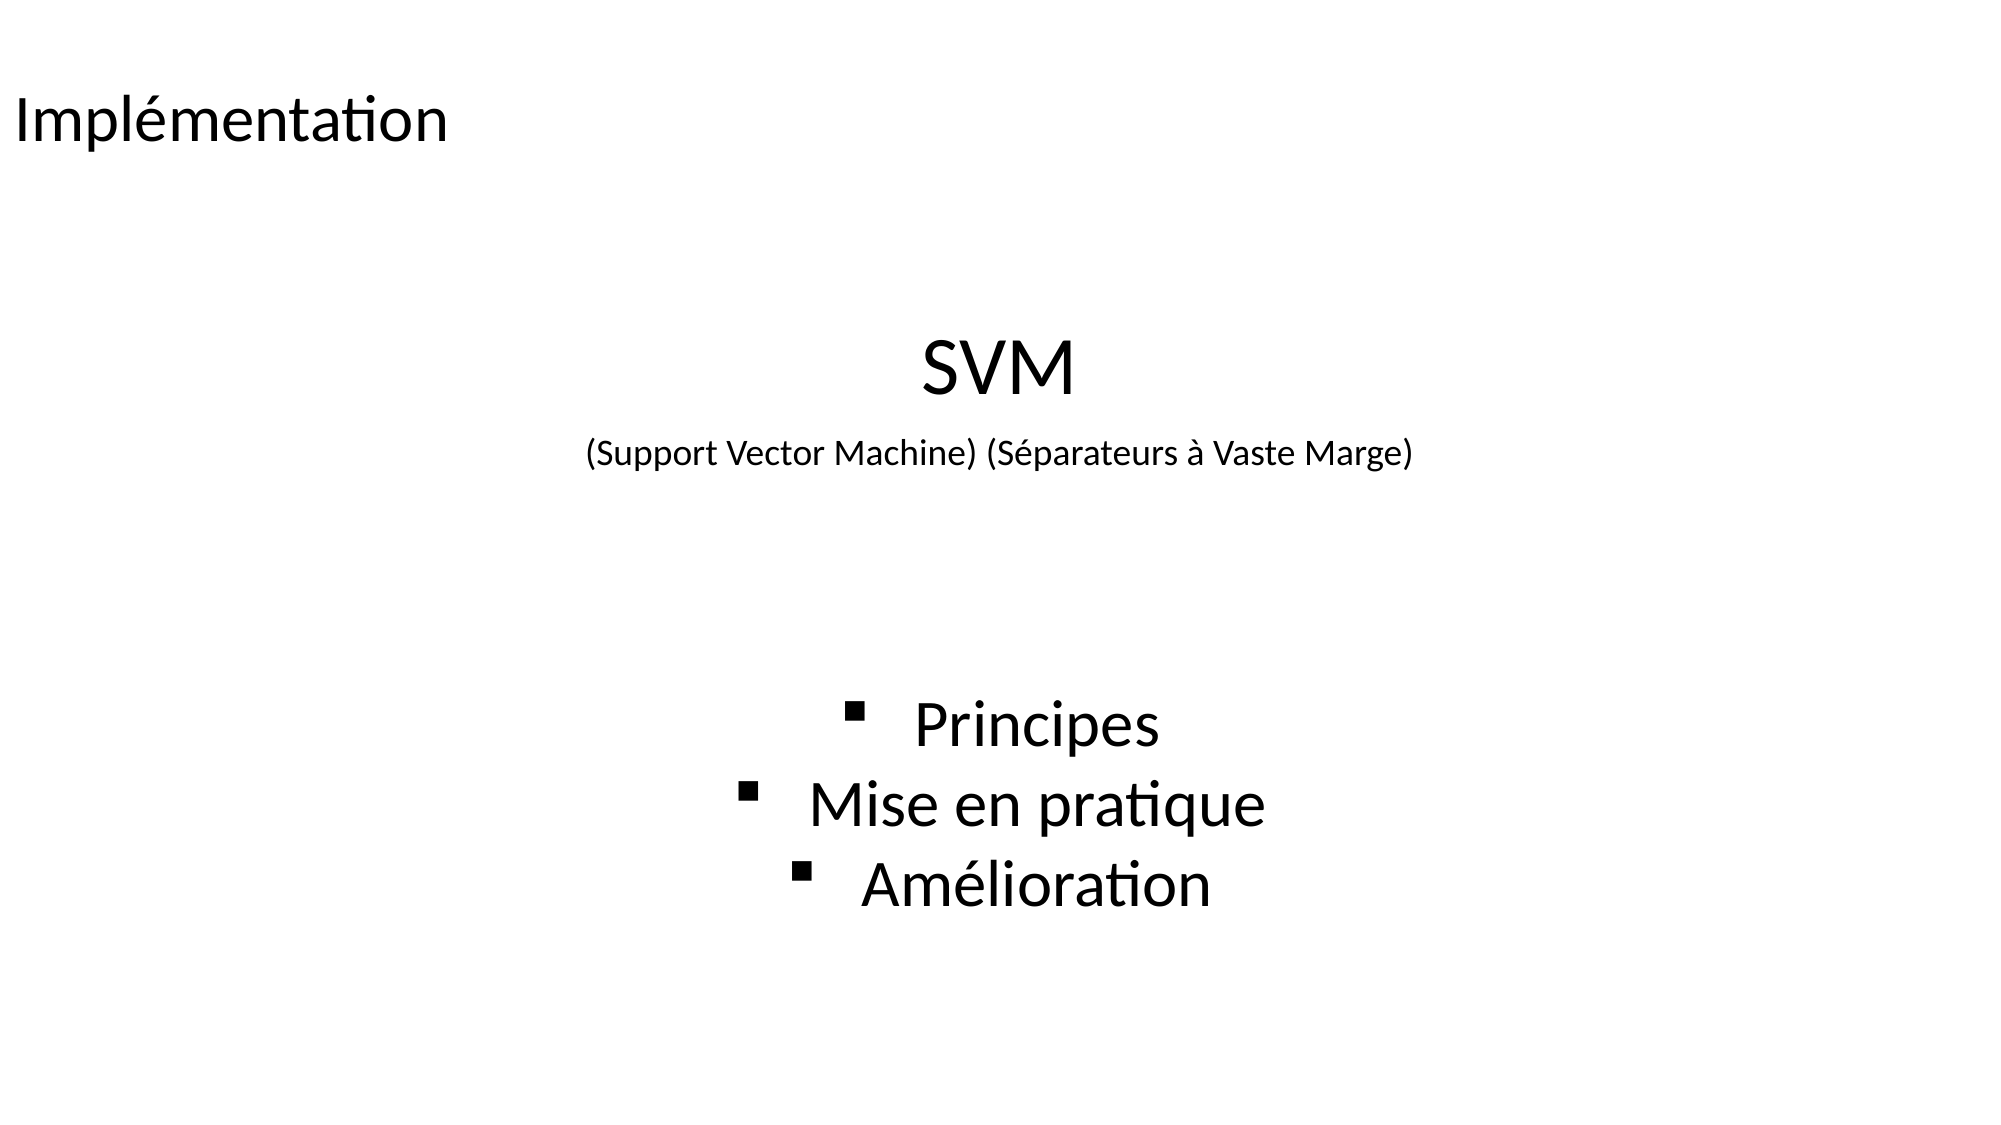

Implémentation
SVM
(Support Vector Machine) (Séparateurs à Vaste Marge)
Principes
Mise en pratique
Amélioration